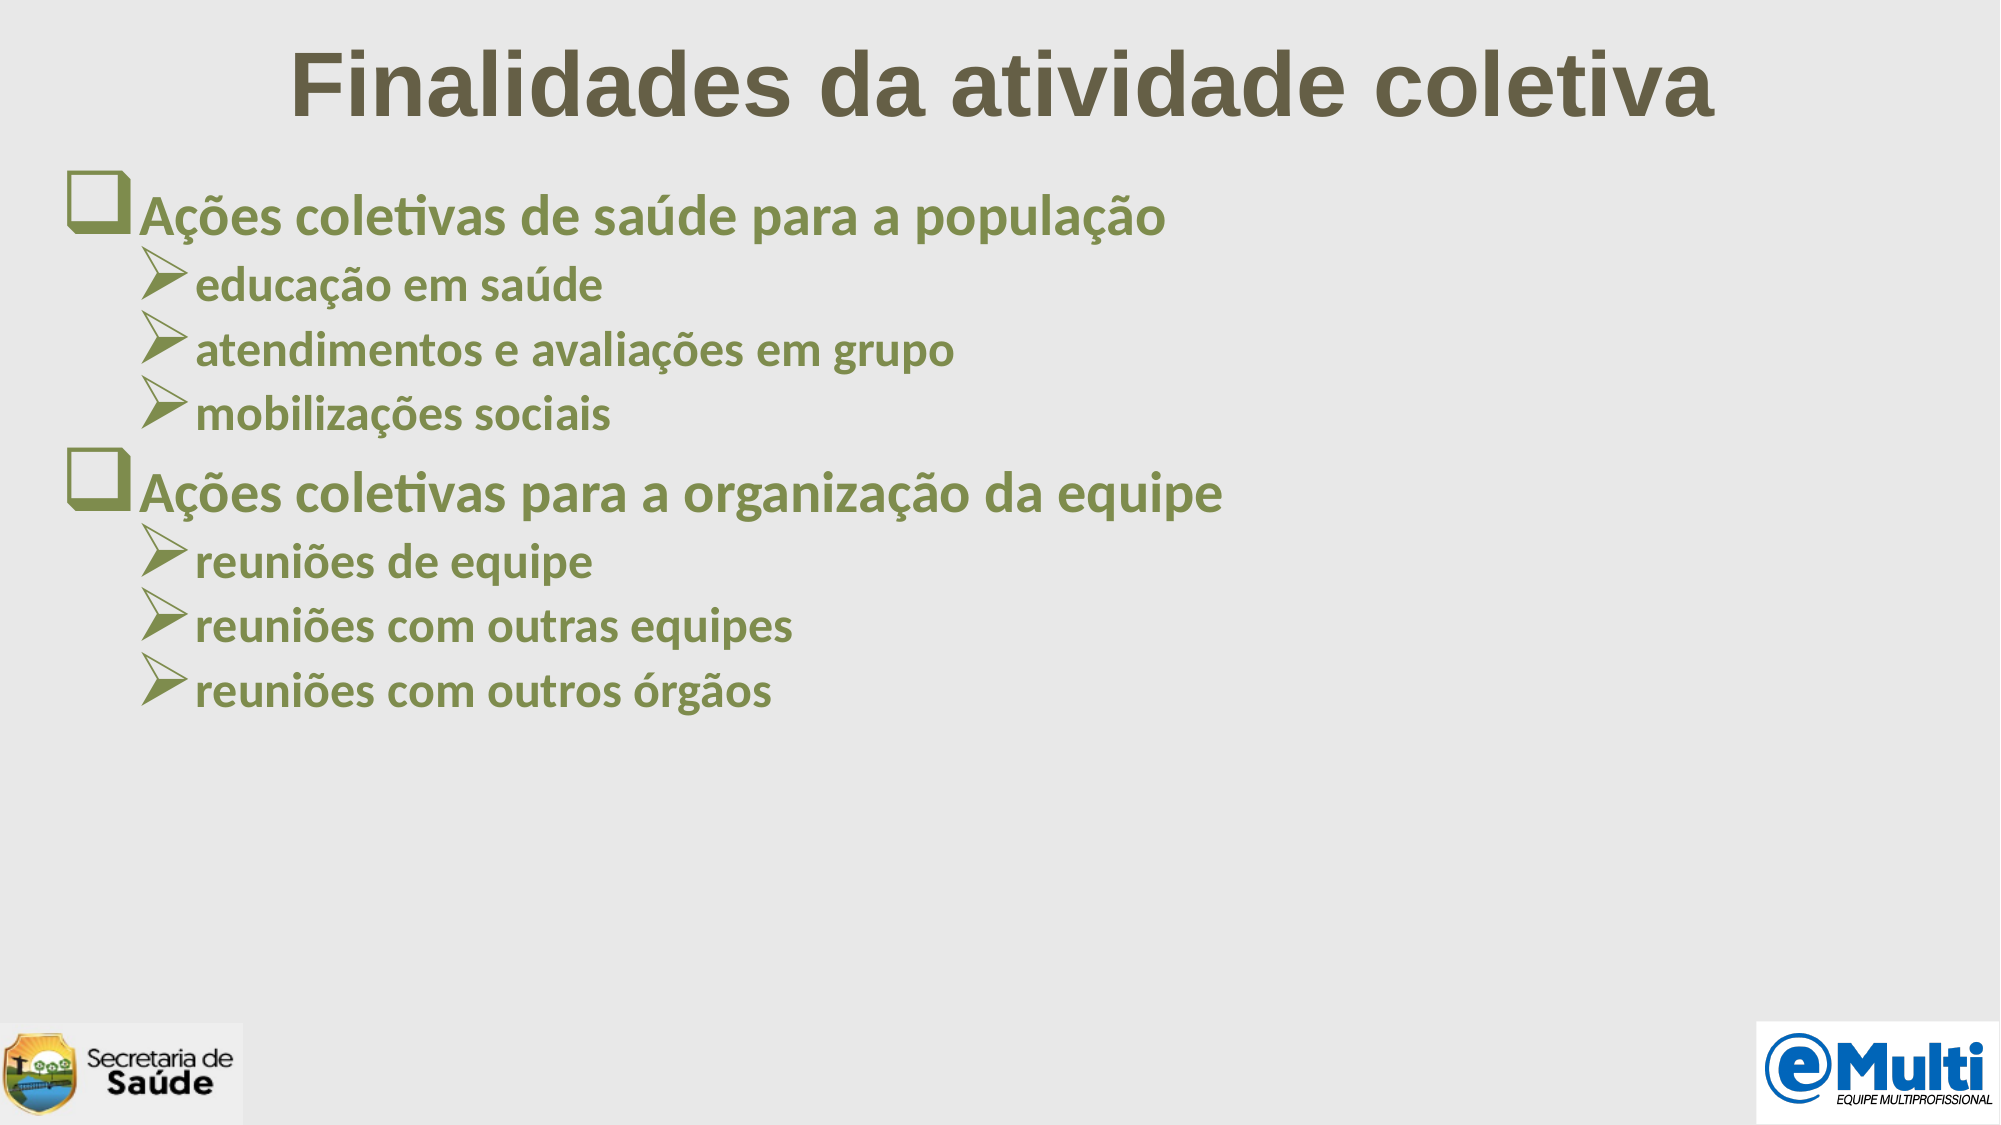

# Finalidades da atividade coletiva
Ações coletivas de saúde para a população
educação em saúde
atendimentos e avaliações em grupo
mobilizações sociais
Ações coletivas para a organização da equipe
reuniões de equipe
reuniões com outras equipes
reuniões com outros órgãos